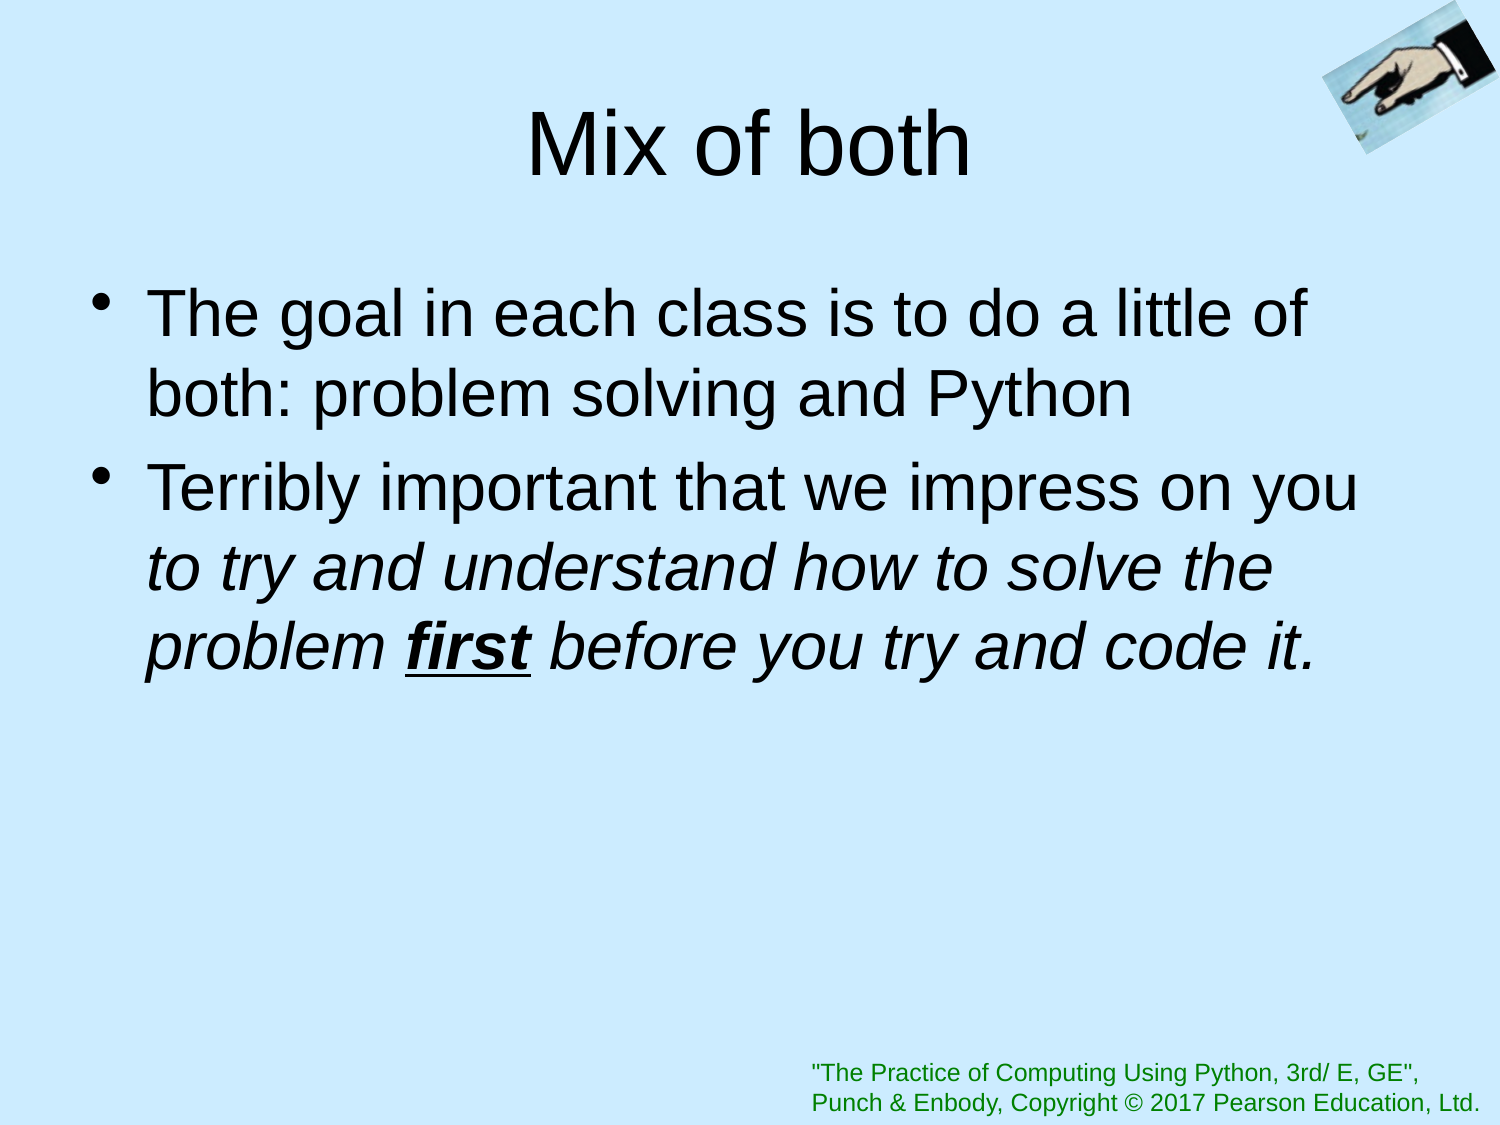

# Mix of both
The goal in each class is to do a little of both: problem solving and Python
Terribly important that we impress on you to try and understand how to solve the problem first before you try and code it.